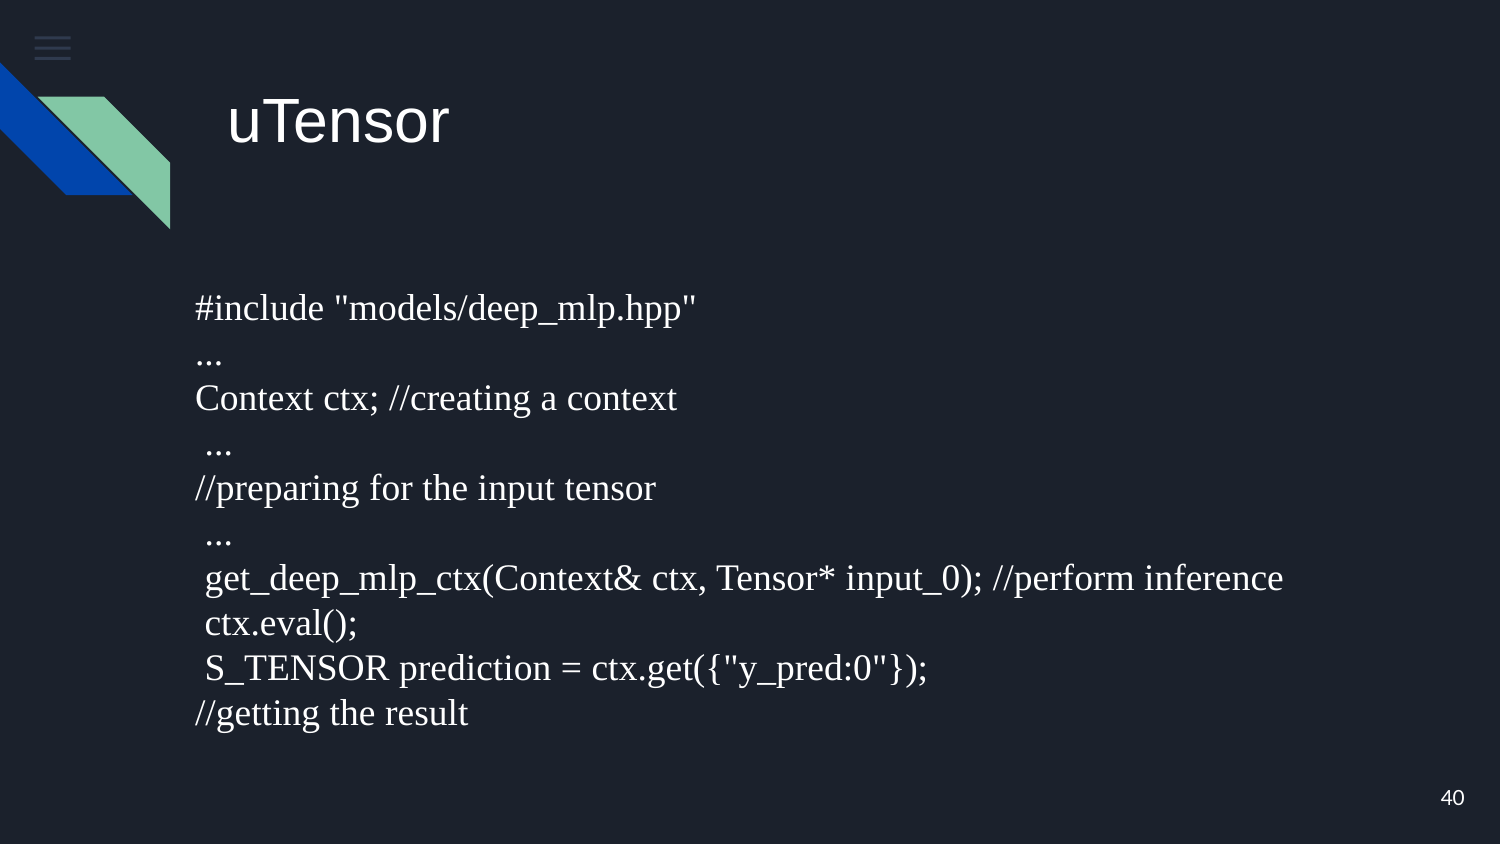

# uTensor
#include "models/deep_mlp.hpp"
...
Context ctx; //creating a context
 ...
//preparing for the input tensor
 ...
 get_deep_mlp_ctx(Context& ctx, Tensor* input_0); //perform inference
 ctx.eval();
 S_TENSOR prediction = ctx.get({"y_pred:0"});
//getting the result
40